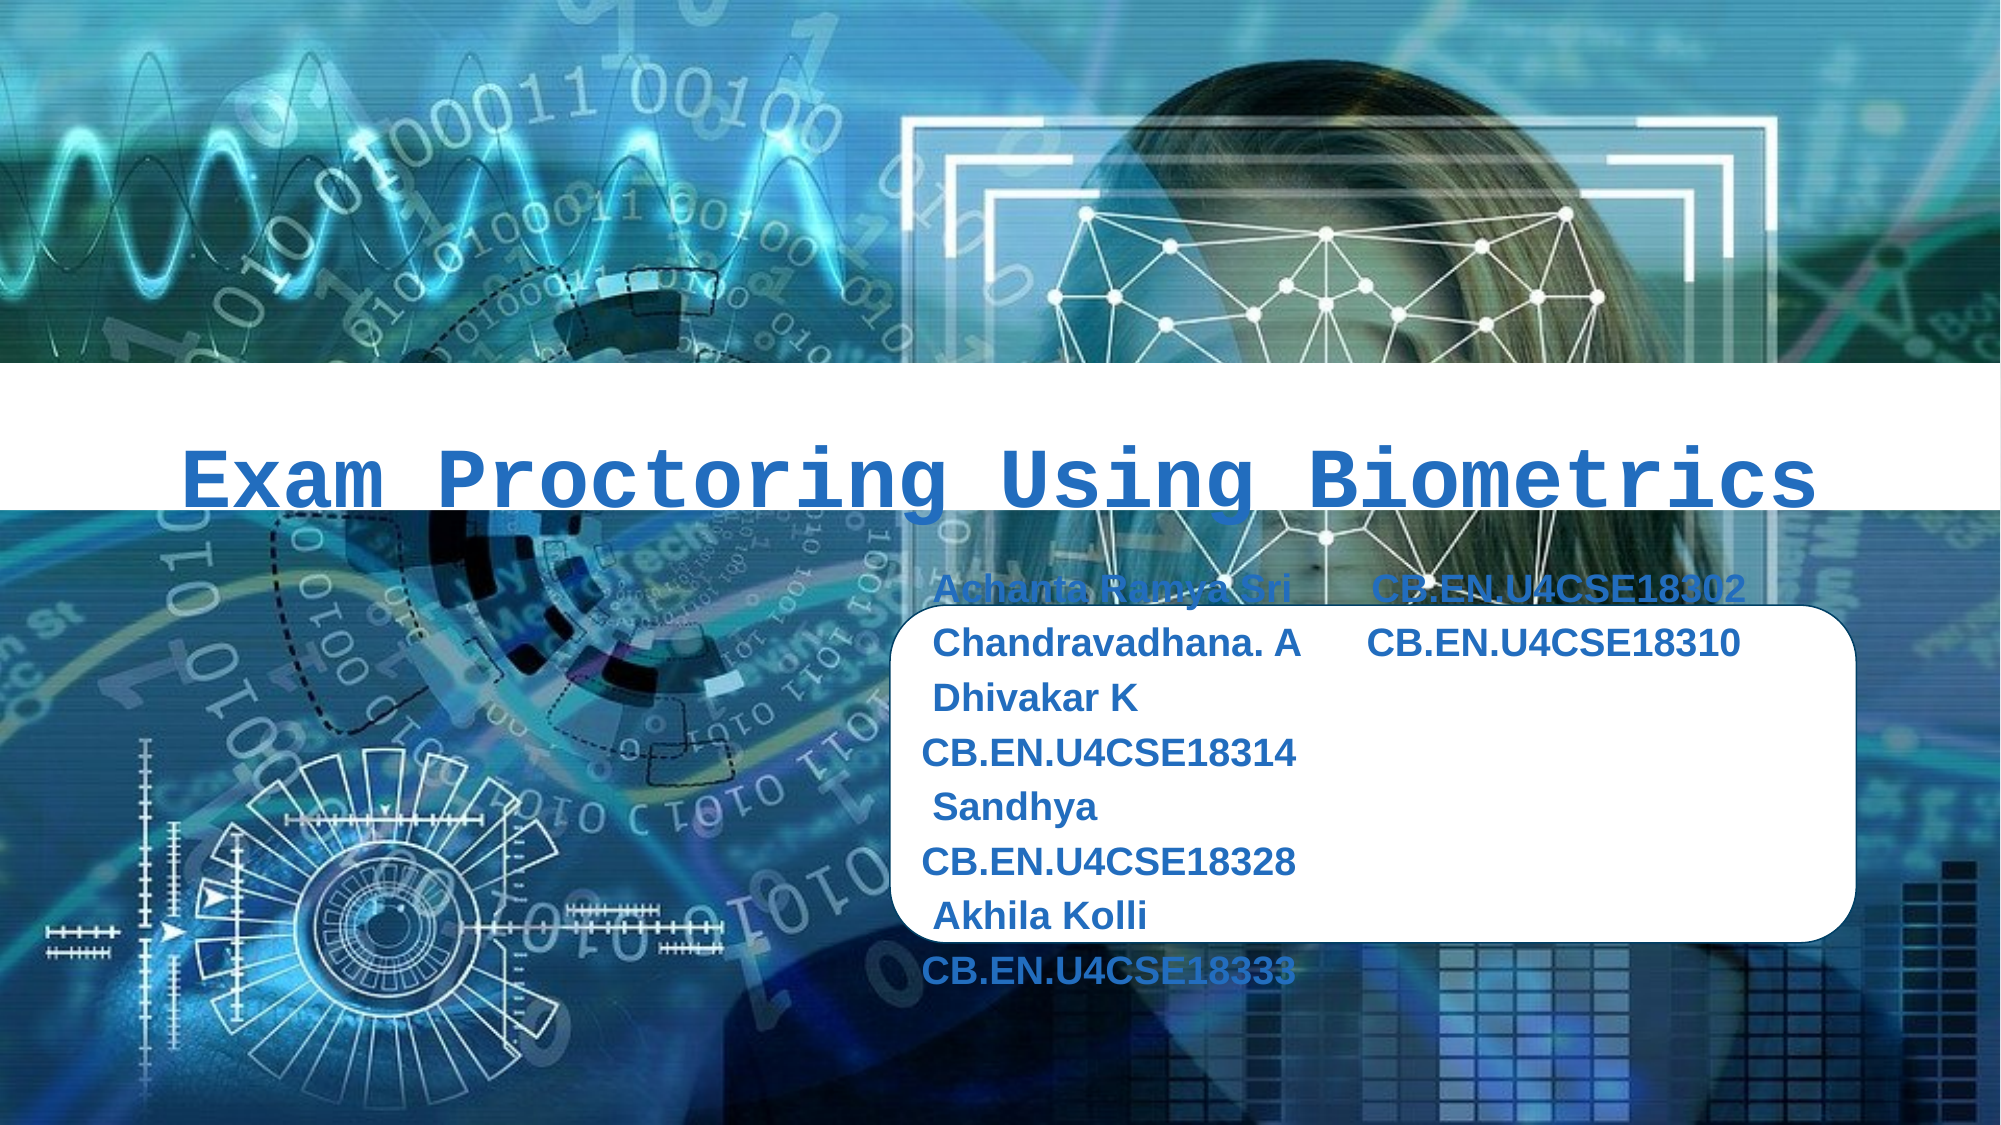

Exam Proctoring Using Biometrics
 Achanta Ramya Sri 	CB.EN.U4CSE18302
 Chandravadhana. A      CB.EN.U4CSE18310
 Dhivakar K 			CB.EN.U4CSE18314
 Sandhya  				CB.EN.U4CSE18328
 Akhila Kolli  			CB.EN.U4CSE18333